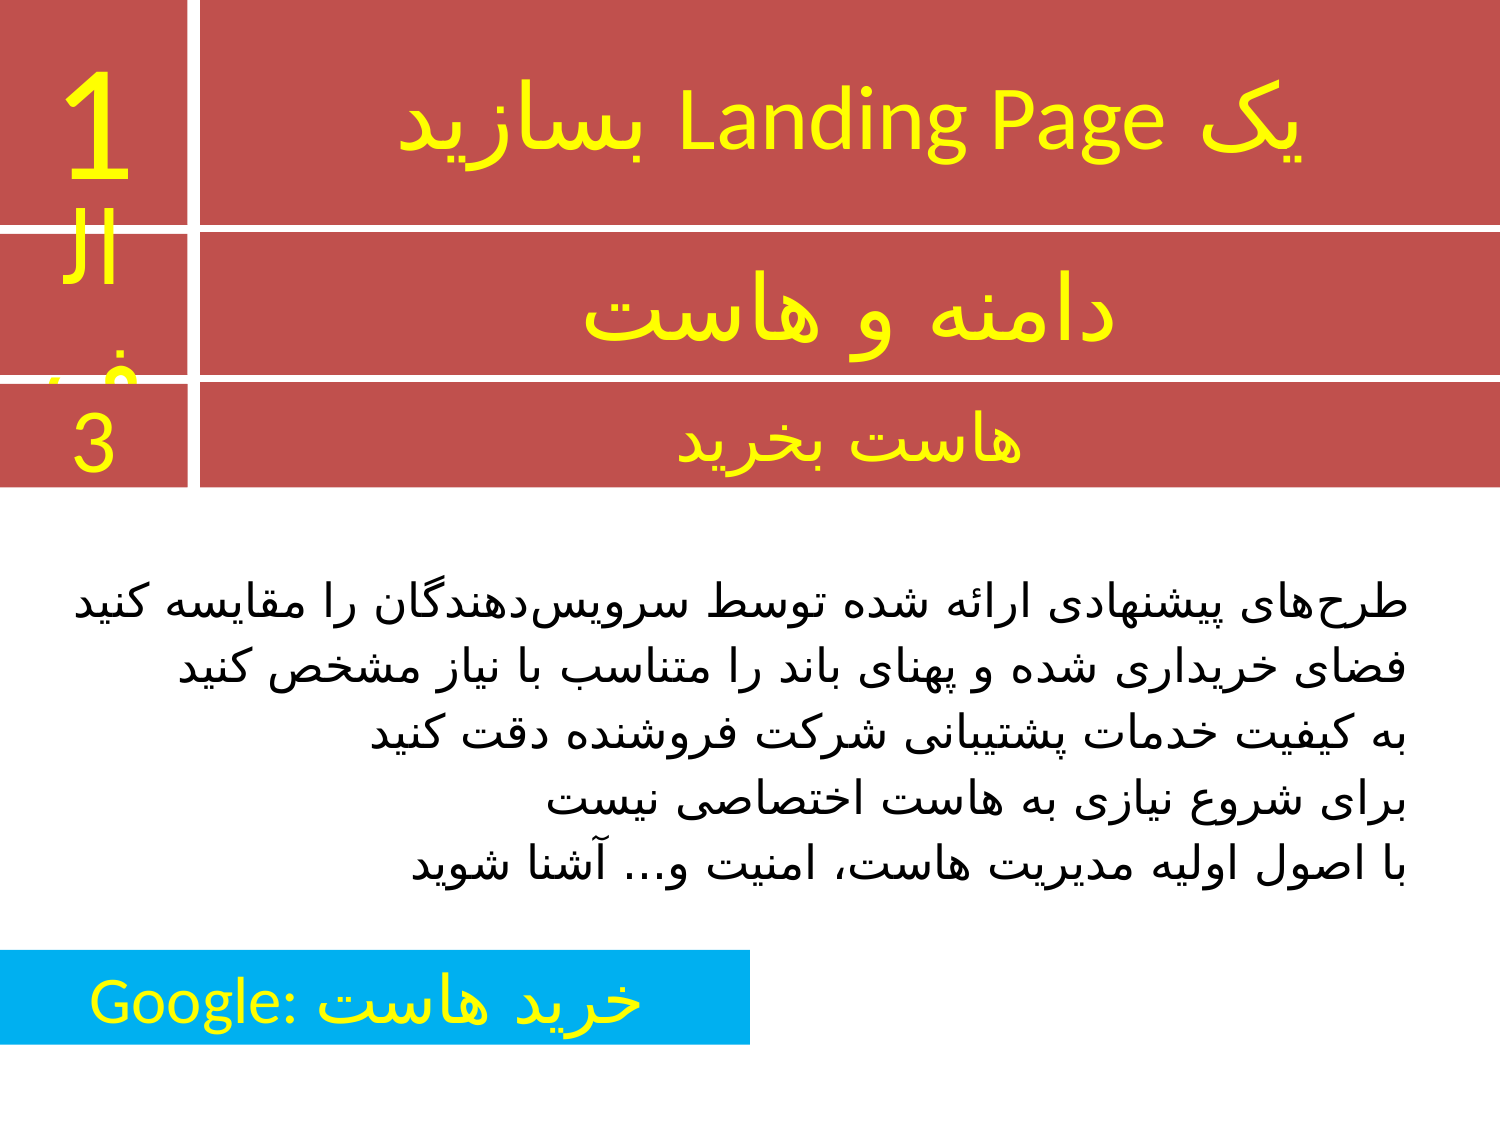

1
# یک Landing Page بسازید
دامنه و هاست
الف
هاست بخرید
3
طرح‌های پیشنهادی ارائه شده توسط سرویس‌دهندگان را مقایسه کنید
فضای خریداری شده و پهنای باند را متناسب با نیاز مشخص کنید
به کیفیت خدمات پشتیبانی شرکت فروشنده دقت کنید
برای شروع نیازی به هاست اختصاصی نیست
با اصول اولیه مدیریت هاست، امنیت و... آشنا شوید
Google: خرید هاست